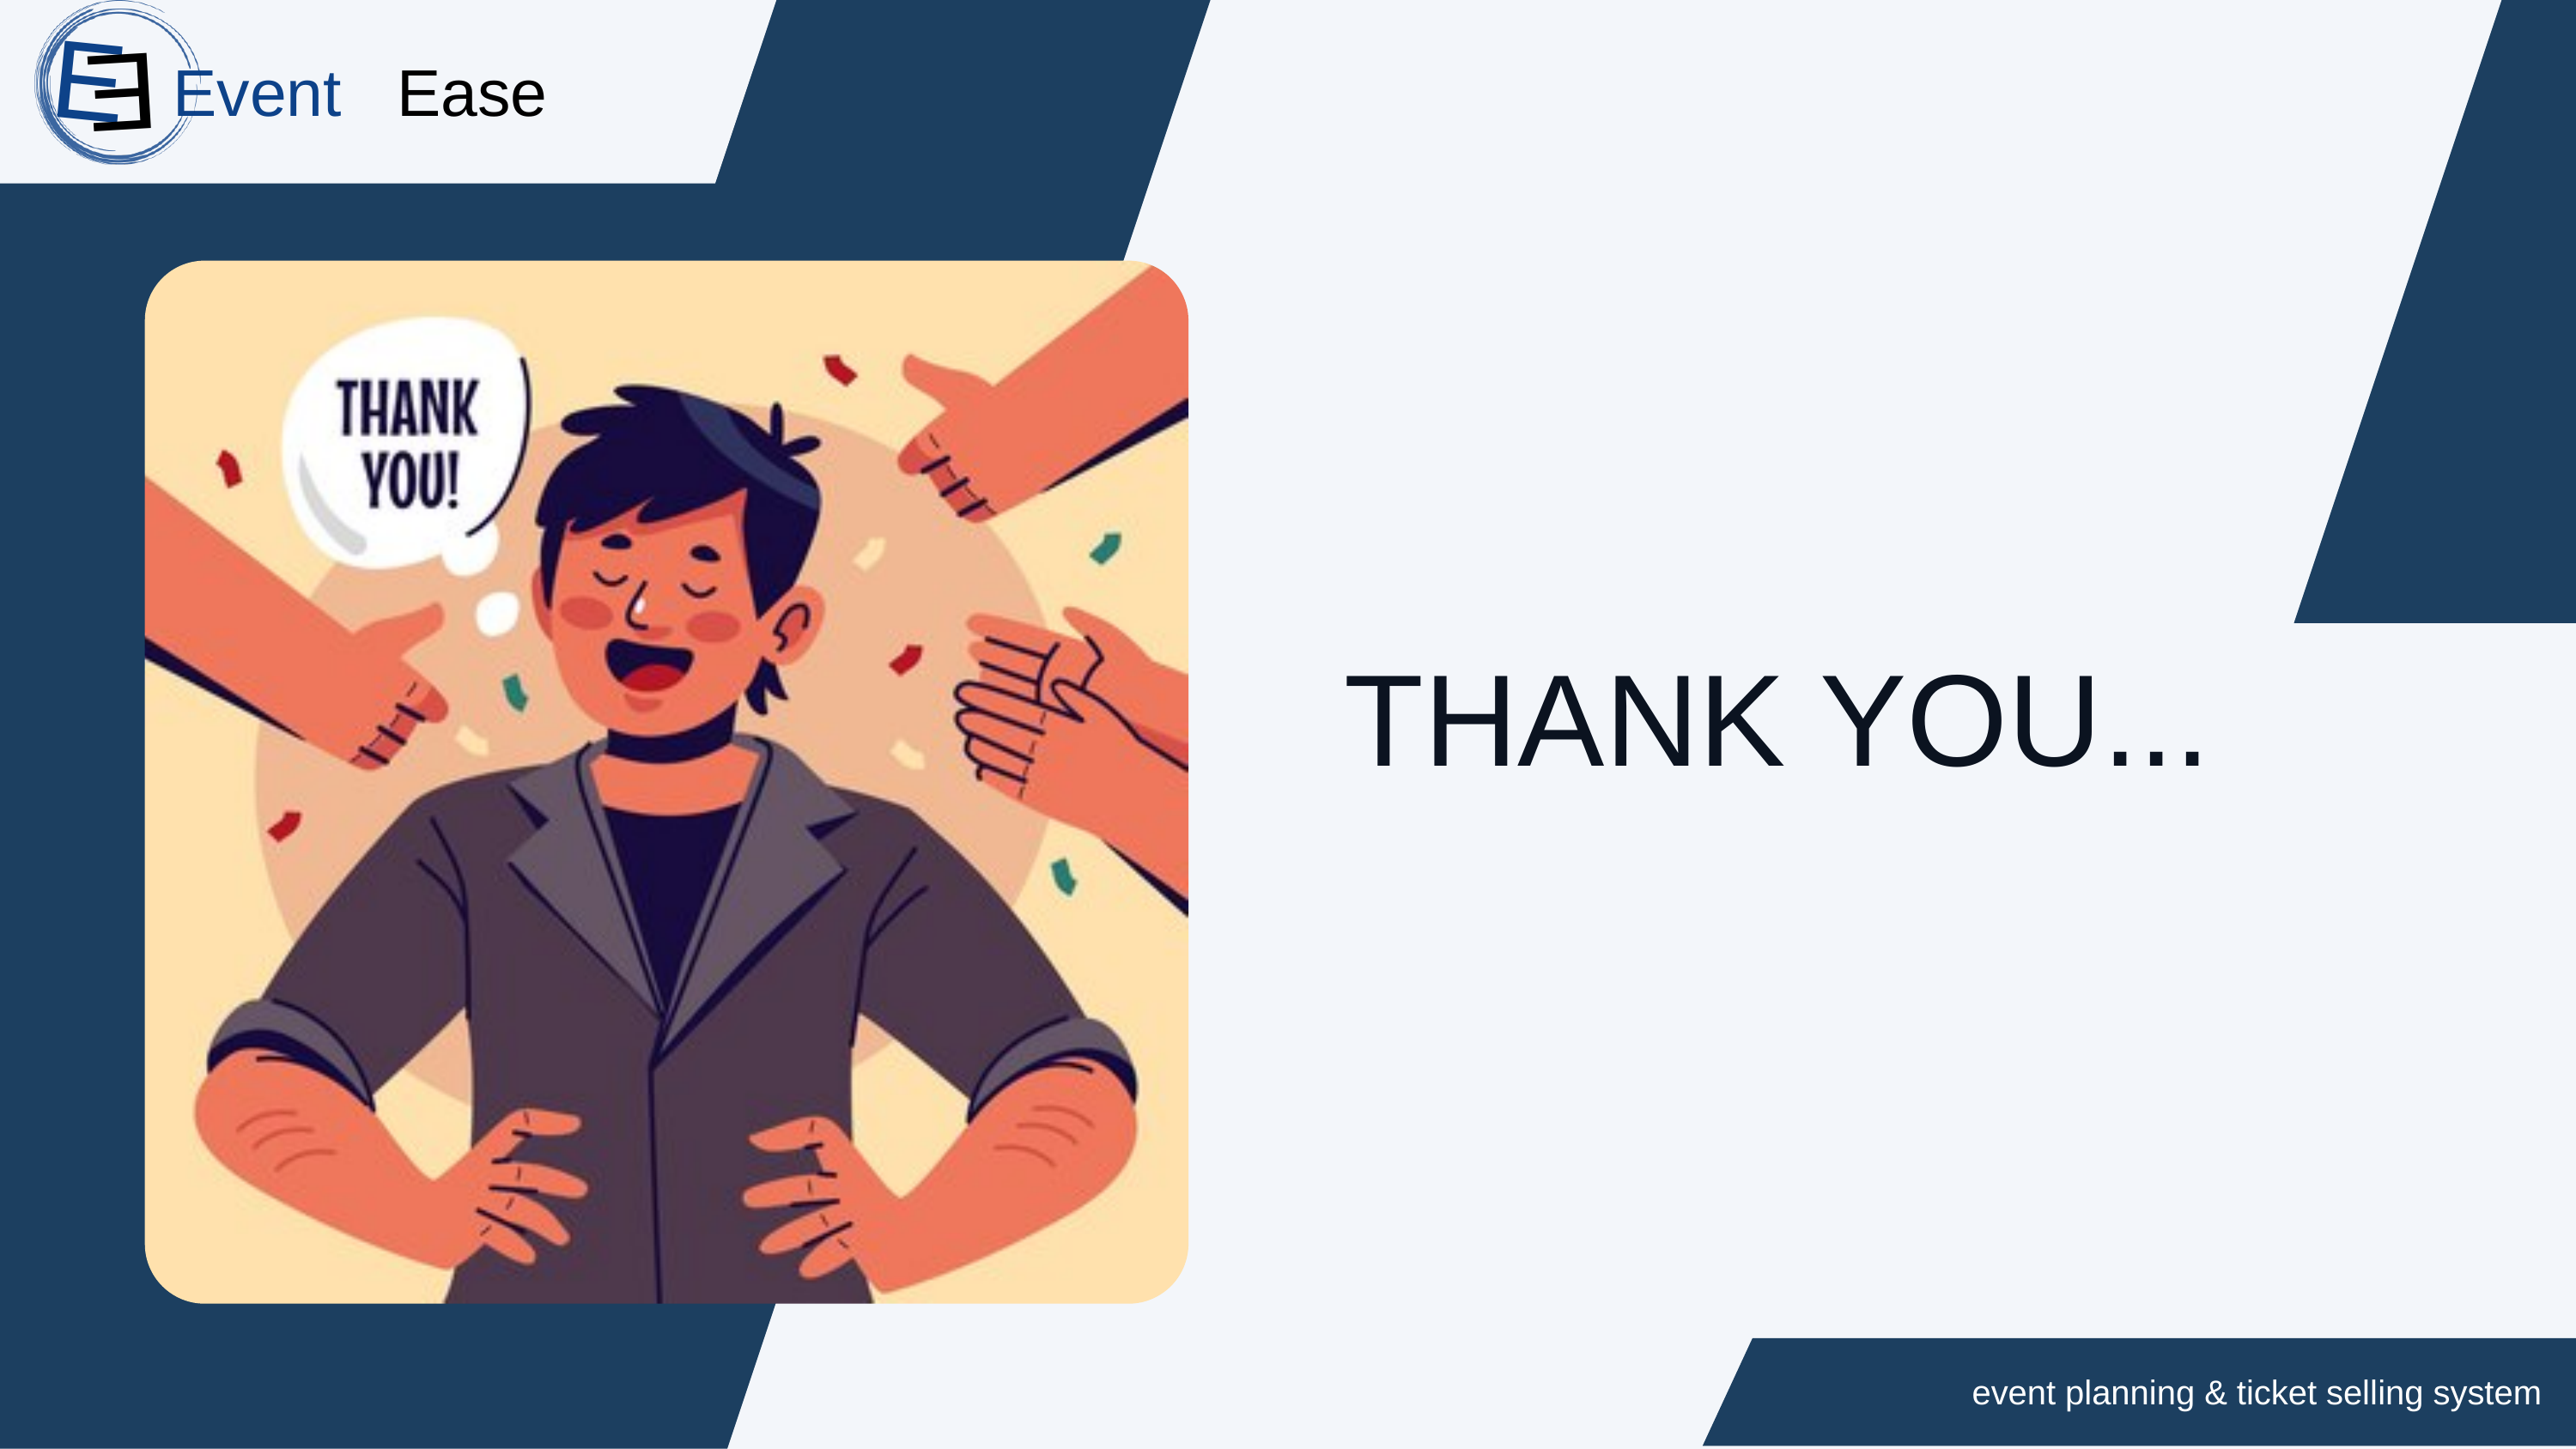

E
Event
Ease
E

THANK YOU...

event planning & ticket selling system